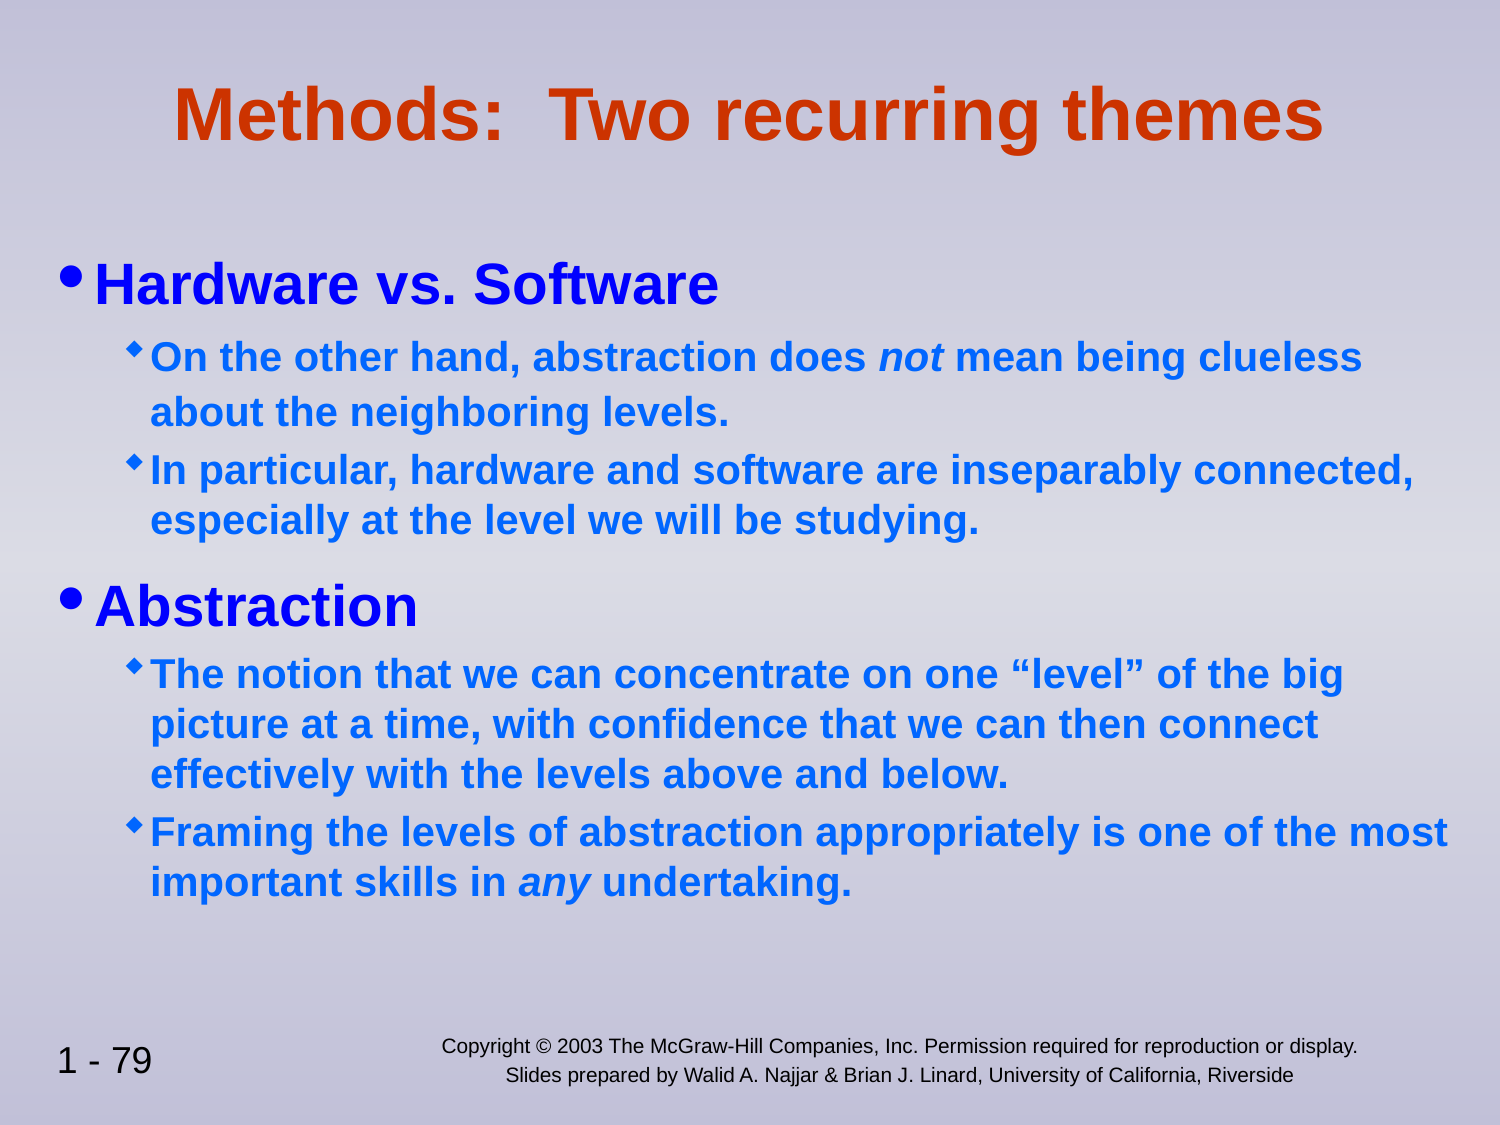

# Methods:  Two recurring themes
Hardware vs. Software
On the other hand, abstraction does not mean being clueless about the neighboring levels.
In particular, hardware and software are inseparably connected, especially at the level we will be studying.
Abstraction
The notion that we can concentrate on one “level” of the big picture at a time, with confidence that we can then connect effectively with the levels above and below.
Framing the levels of abstraction appropriately is one of the most important skills in any undertaking.
1 - 79